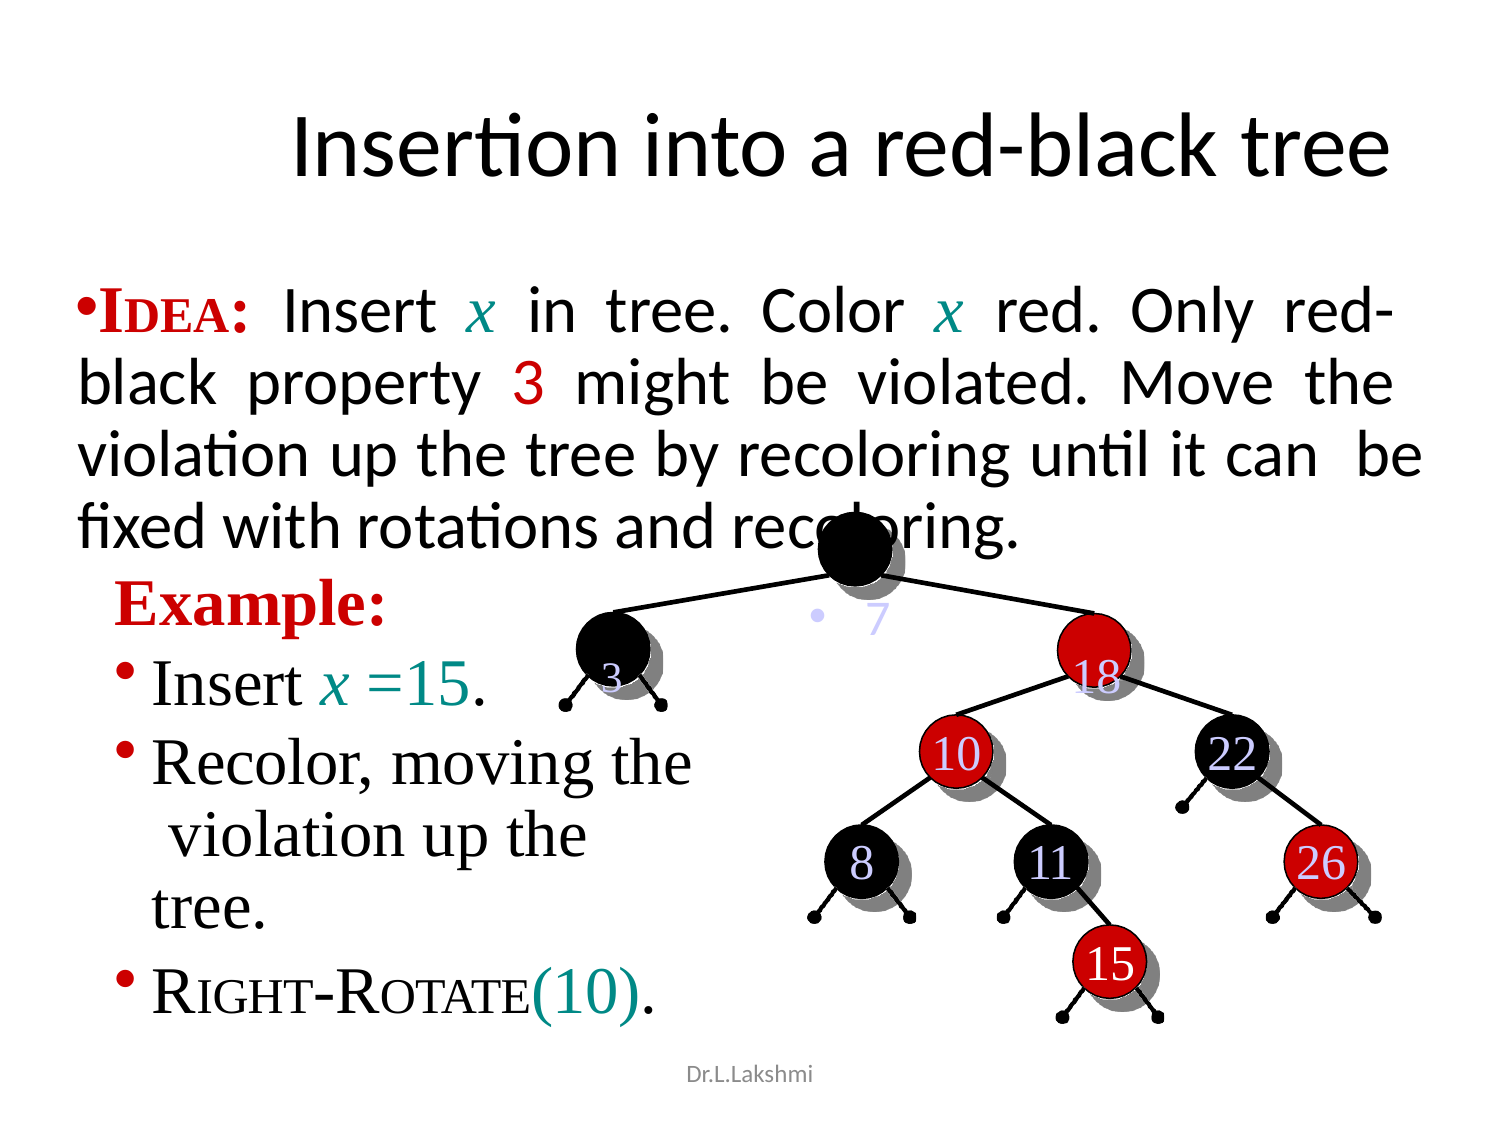

# Insertion into a red-black tree
IDEA: Insert x in tree. Color x red. Only red-  black property 3 might be violated. Move the  violation up the tree by recoloring until it can  be fixed with rotations and recoloring.
7

Example:
Insert x =15.

3	18

Recolor, moving the  violation up the tree.
RIGHT-ROTATE(10).

10
22

8
11
26

15

Dr.L.Lakshmi